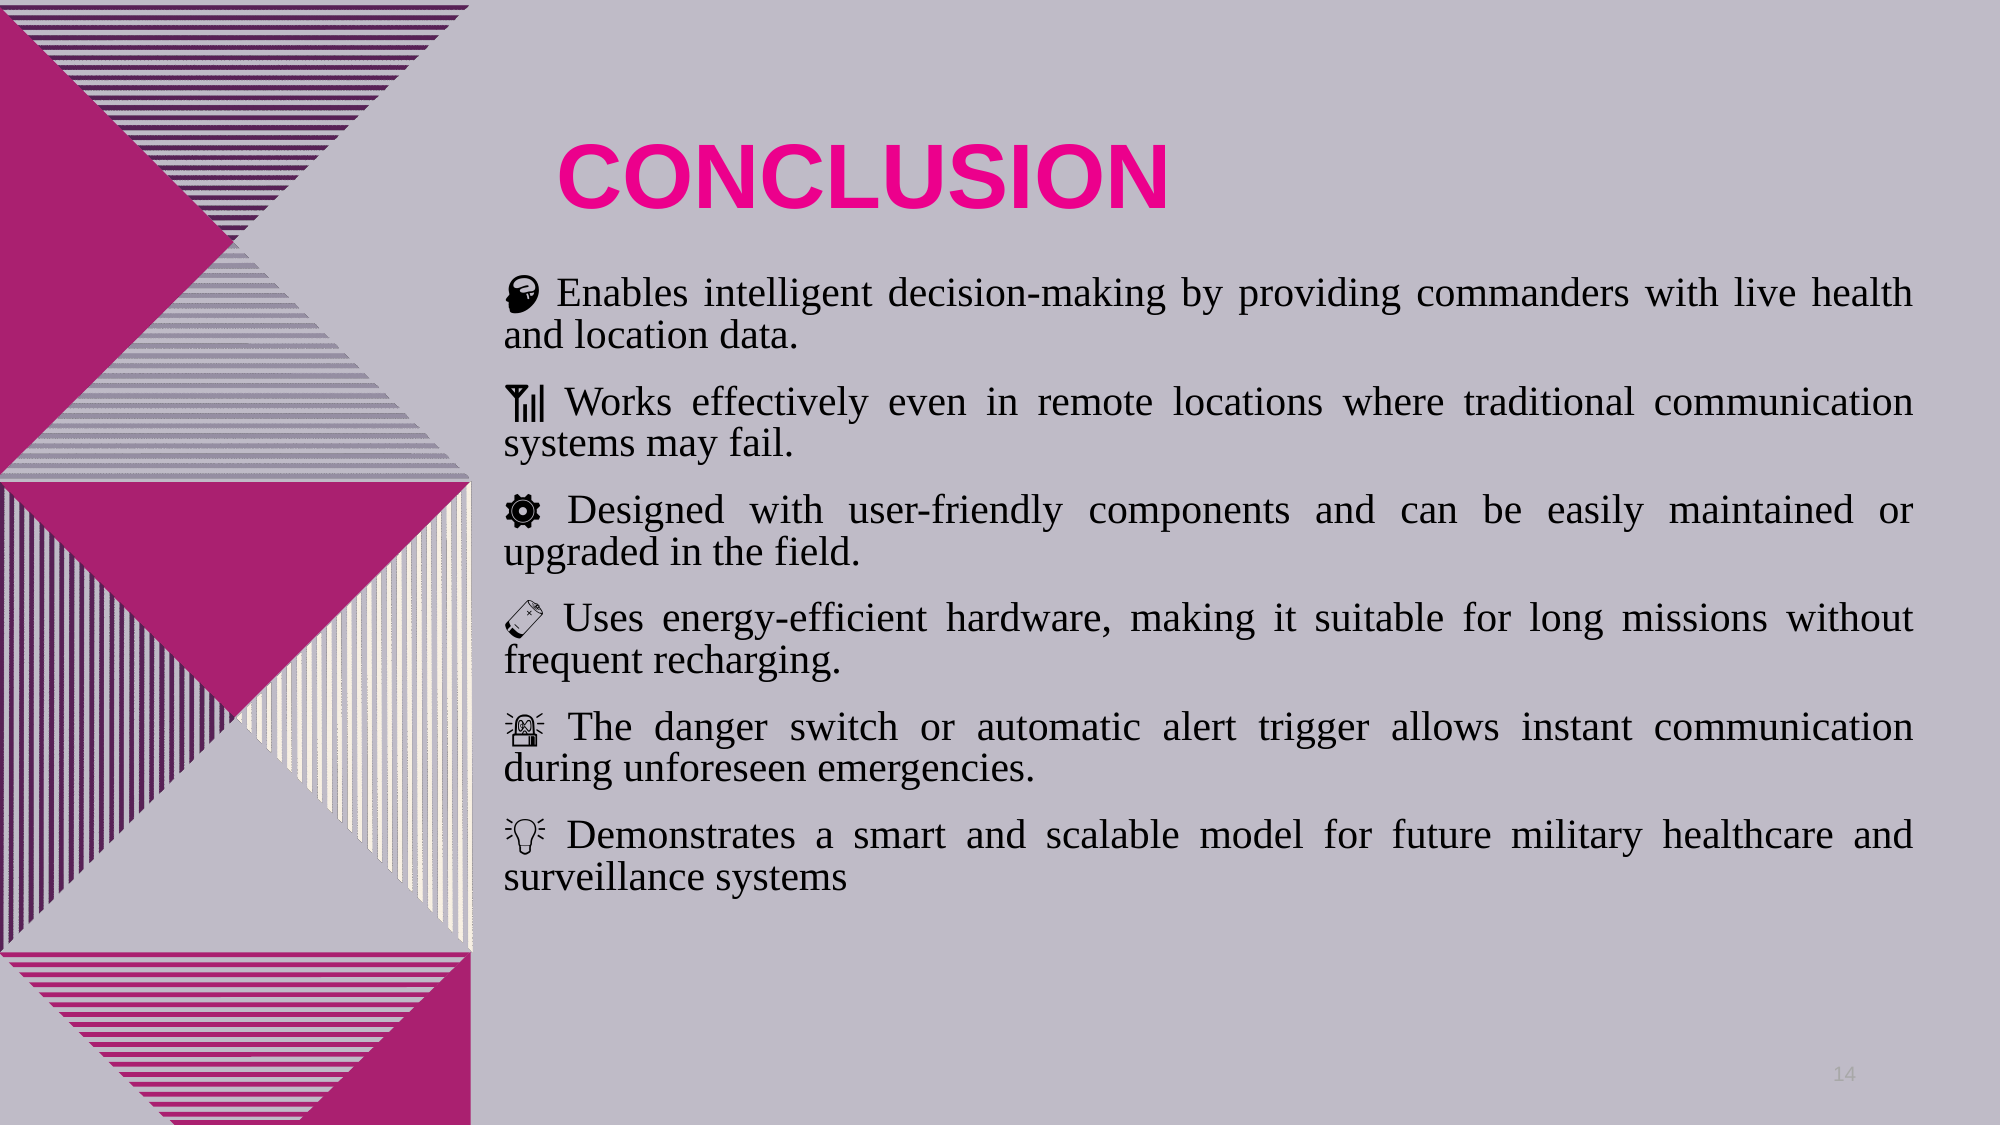

# CONCLUSION
🧠 Enables intelligent decision-making by providing commanders with live health and location data.
📶 Works effectively even in remote locations where traditional communication systems may fail.
⚙️ Designed with user-friendly components and can be easily maintained or upgraded in the field.
🔋 Uses energy-efficient hardware, making it suitable for long missions without frequent recharging.
🚨 The danger switch or automatic alert trigger allows instant communication during unforeseen emergencies.
💡 Demonstrates a smart and scalable model for future military healthcare and surveillance systems
14